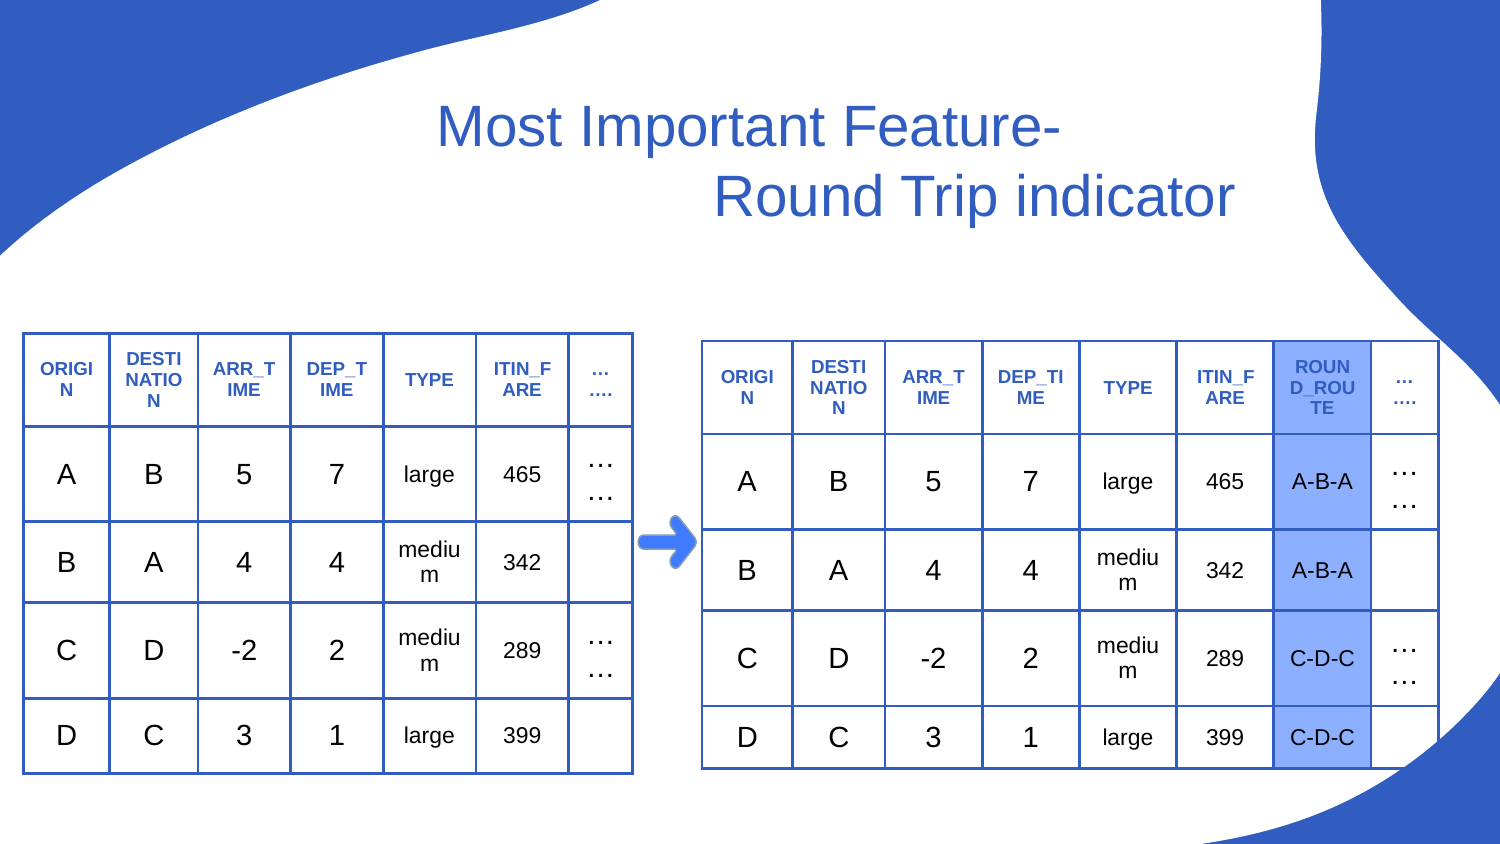

# Most Important Feature- Round Trip indicator
| ORIGIN | DESTINATION | ARR\_TIME | DEP\_TIME | TYPE | ITIN\_FARE | ……. |
| --- | --- | --- | --- | --- | --- | --- |
| A | B | 5 | 7 | large | 465 | …… |
| B | A | 4 | 4 | medium | 342 |  |
| C | D | -2 | 2 | medium | 289 | …… |
| D | C | 3 | 1 | large | 399 |  |
| ORIGIN | DESTINATION | ARR\_TIME | DEP\_TIME | TYPE | ITIN\_FARE | ROUND\_ROUTE | ……. |
| --- | --- | --- | --- | --- | --- | --- | --- |
| A | B | 5 | 7 | large | 465 | A-B-A | …… |
| B | A | 4 | 4 | medium | 342 | A-B-A |  |
| C | D | -2 | 2 | medium | 289 | C-D-C | …… |
| D | C | 3 | 1 | large | 399 | C-D-C |  |